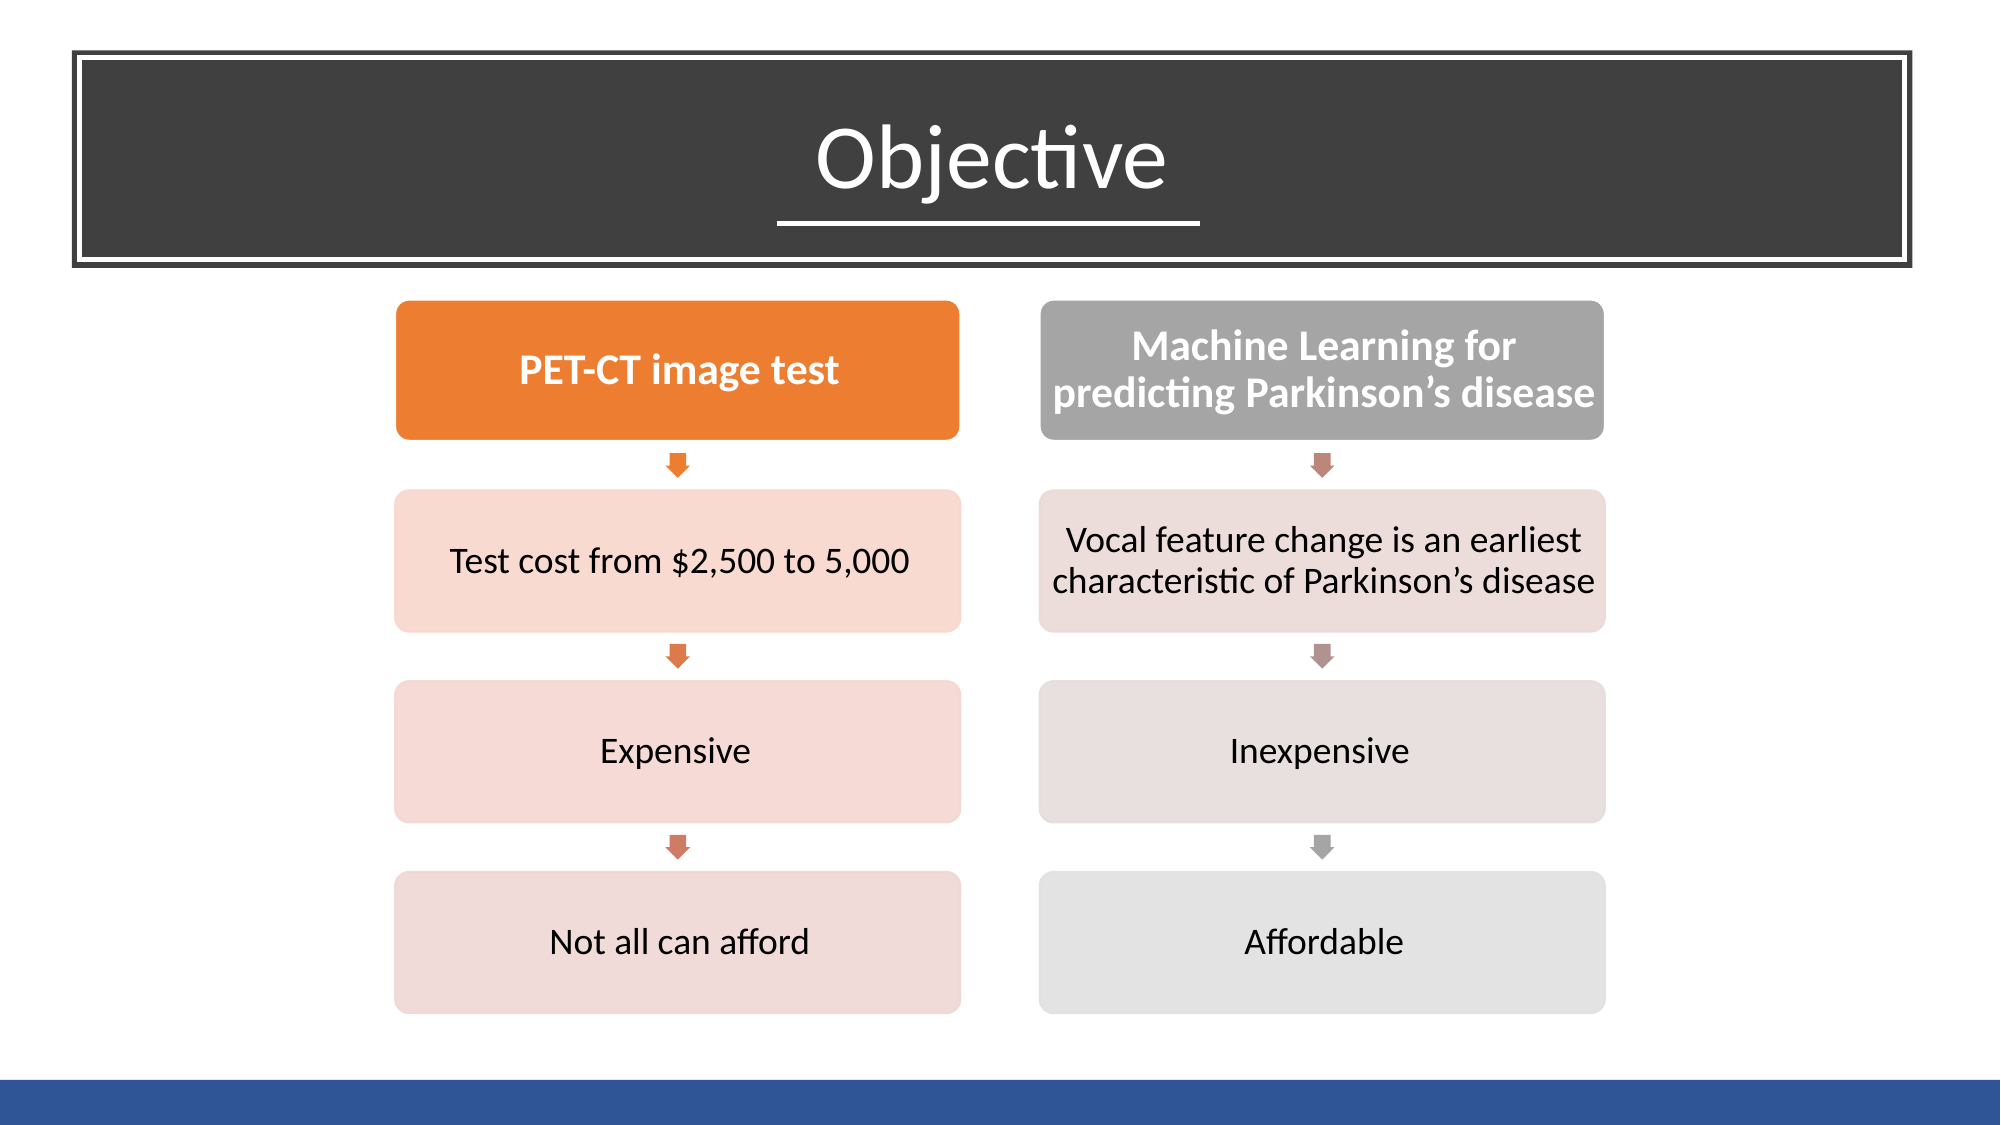

# Objective

PET-CT image test
Test cost from $2,500 to 5,000
Expensive
Not all can afford
Machine Learning for predicting Parkinson’s disease
Vocal feature change is an earliest characteristic of Parkinson’s disease
Inexpensive
Affordable